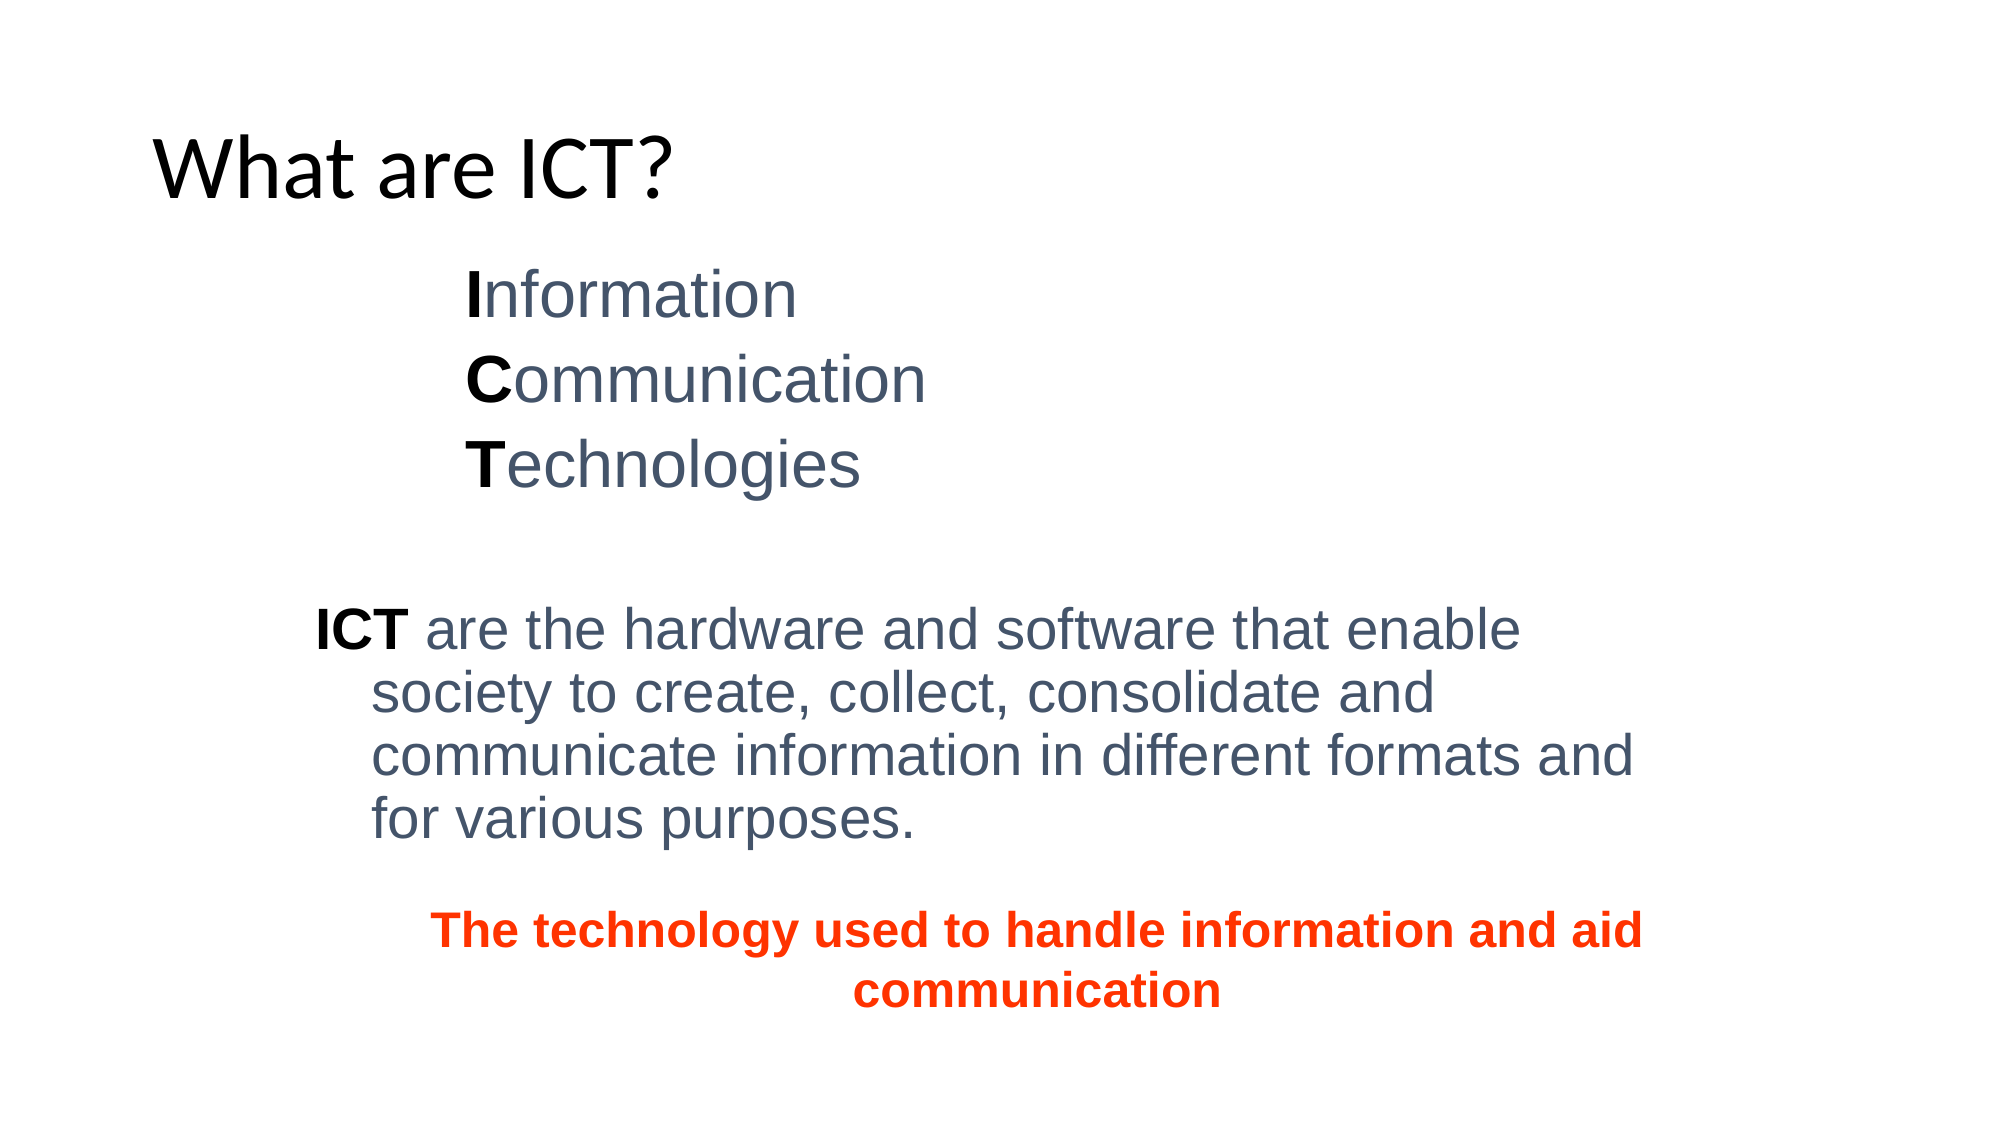

# What are ICT?
	Information
	Communication
	Technologies

ICT are the hardware and software that enable society to create, collect, consolidate and communicate information in different formats and for various purposes.

The technology used to handle information and aid communication